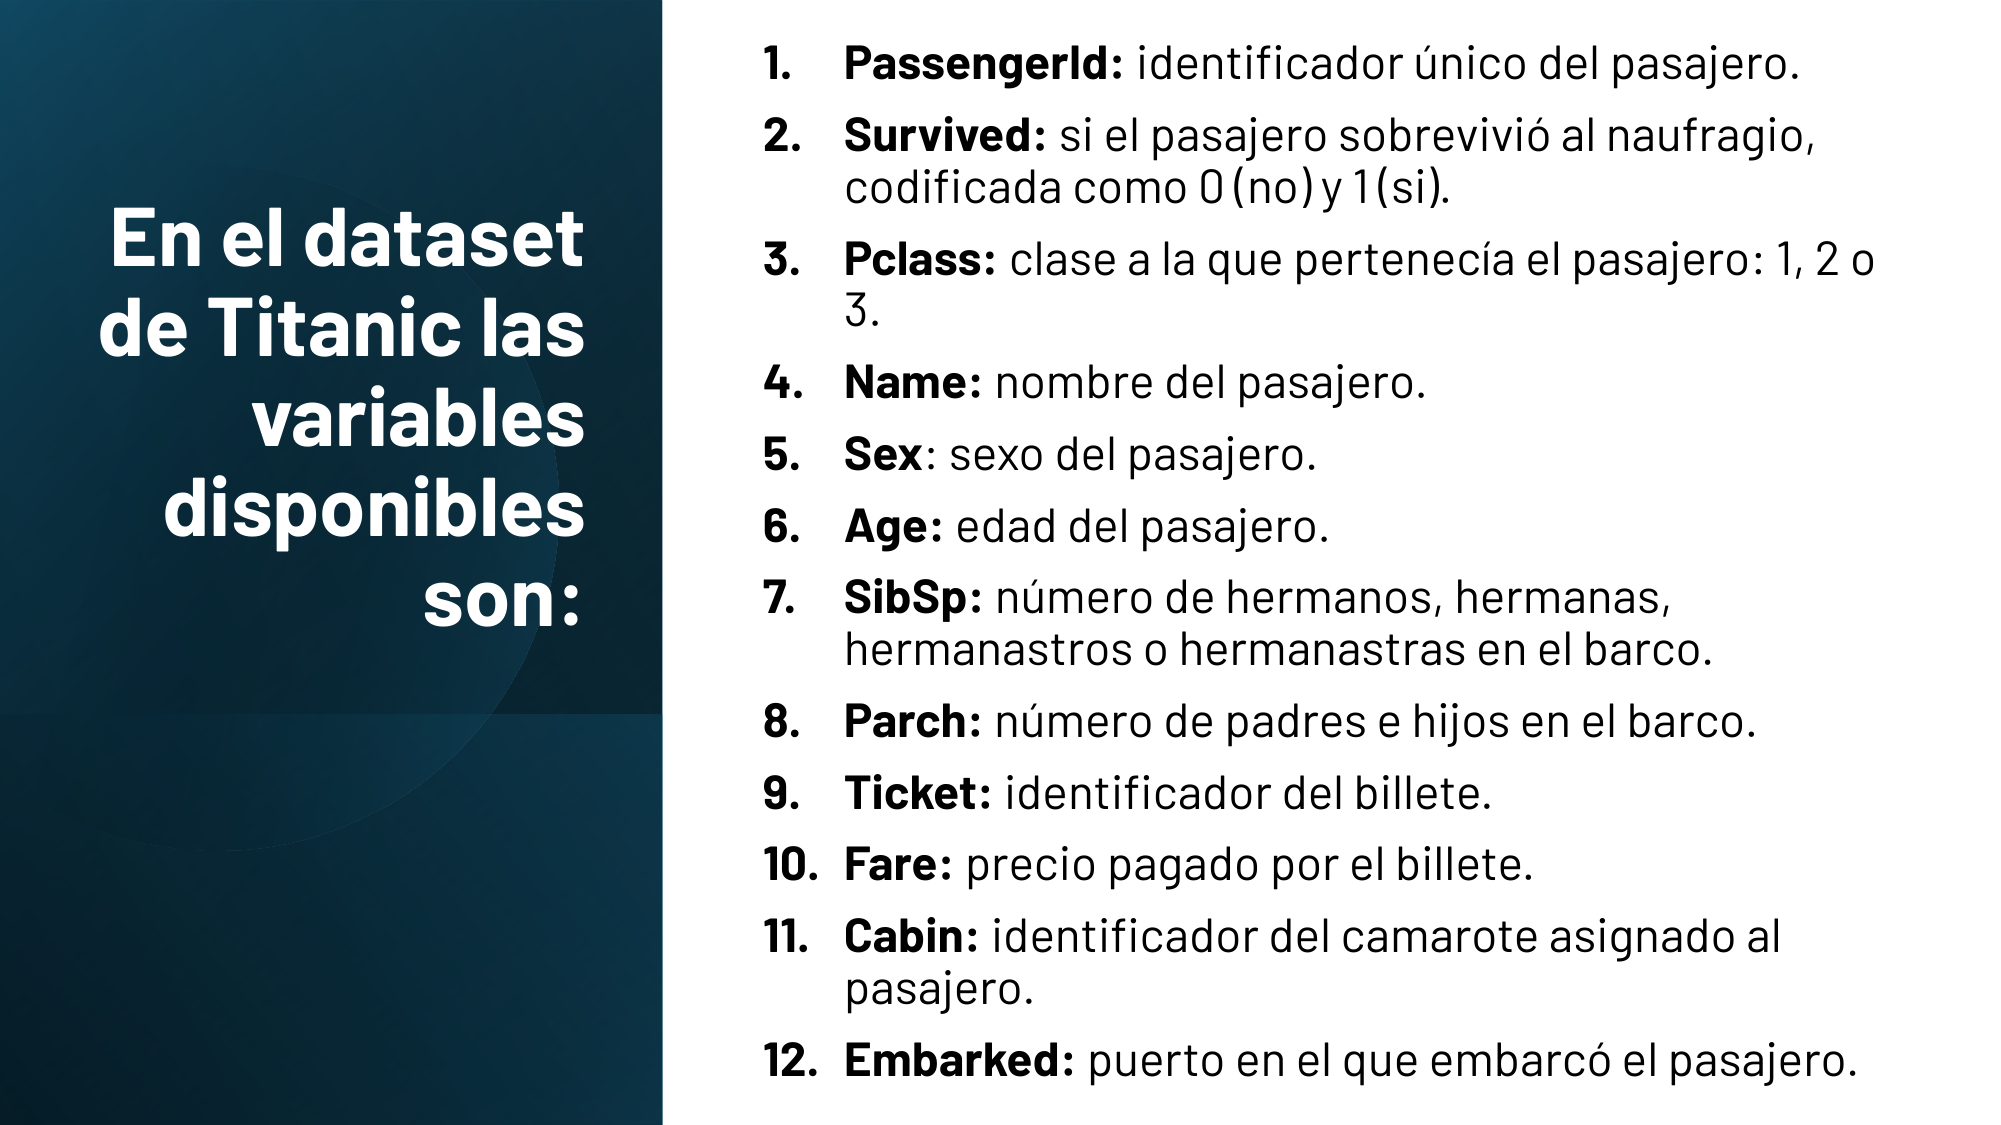

PassengerId: identificador único del pasajero.
Survived: si el pasajero sobrevivió al naufragio, codificada como 0 (no) y 1 (si).
Pclass: clase a la que pertenecía el pasajero: 1, 2 o 3.
Name: nombre del pasajero.
Sex: sexo del pasajero.
Age: edad del pasajero.
SibSp: número de hermanos, hermanas, hermanastros o hermanastras en el barco.
Parch: número de padres e hijos en el barco.
Ticket: identificador del billete.
Fare: precio pagado por el billete.
Cabin: identificador del camarote asignado al pasajero.
Embarked: puerto en el que embarcó el pasajero.
# En el dataset de Titanic las variables disponibles son: